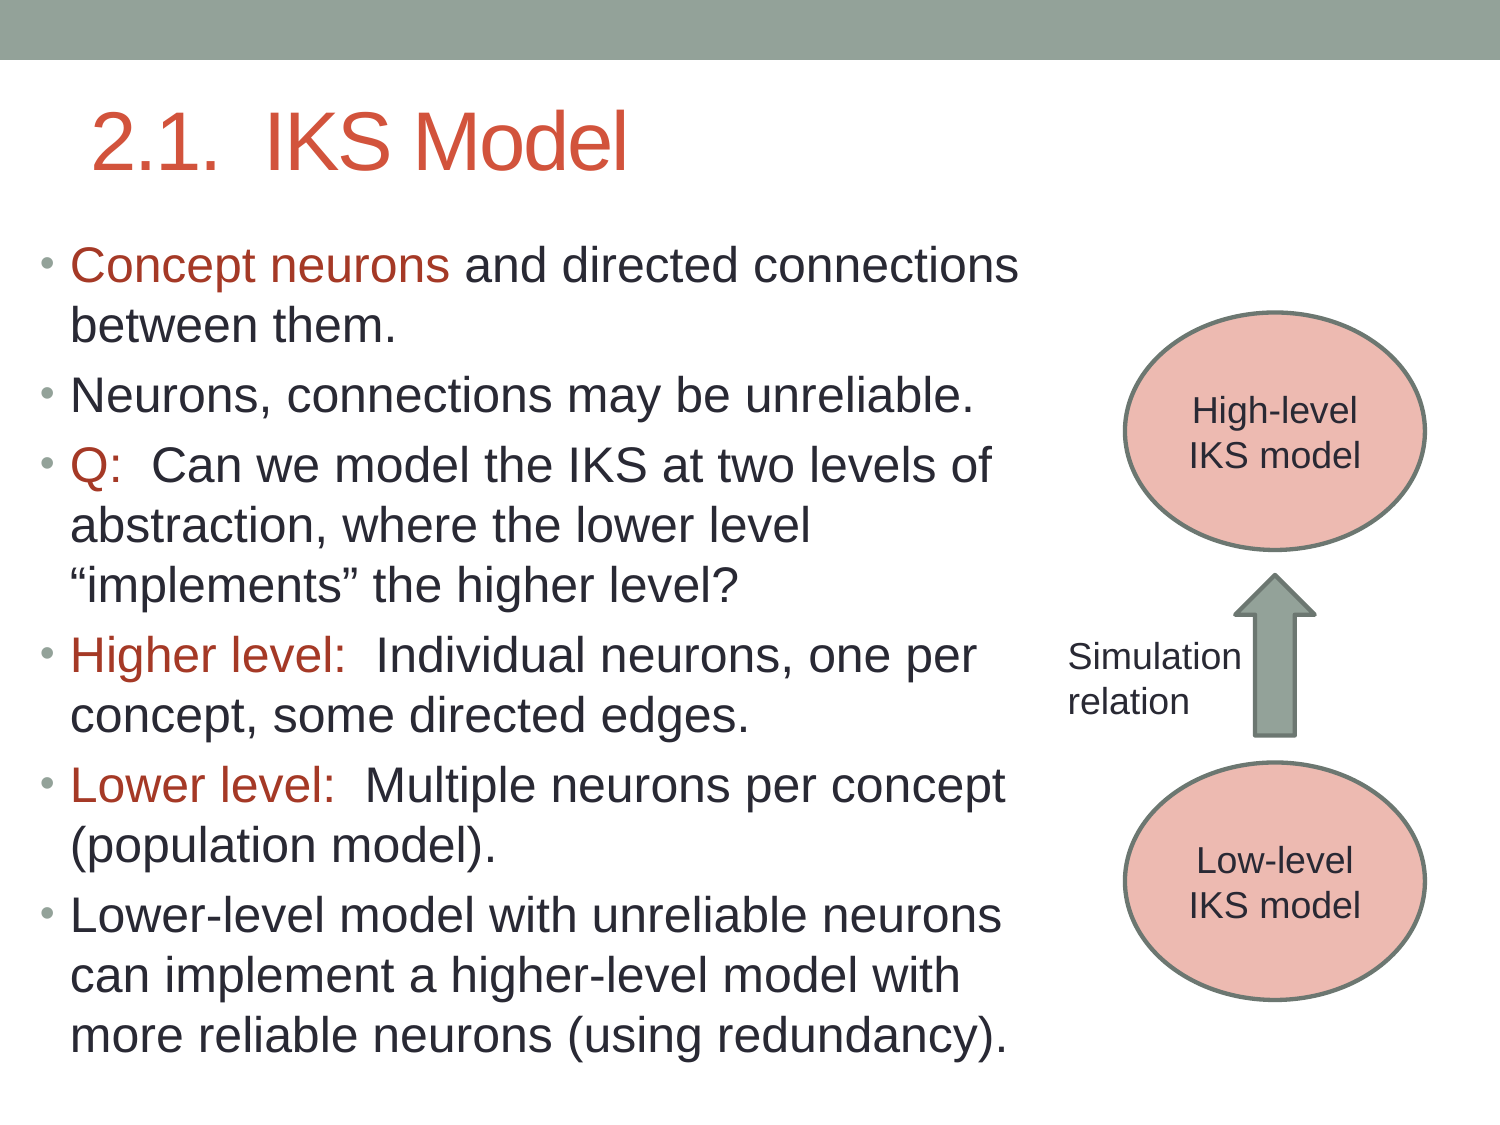

# 2.1.  IKS Model
Concept neurons and directed connections between them.
Neurons, connections may be unreliable.
Q:  Can we model the IKS at two levels of abstraction, where the lower level “implements” the higher level?
Higher level:  Individual neurons, one per concept, some directed edges.
Lower level:  Multiple neurons per concept (population model).
Lower-level model with unreliable neurons can implement a higher-level model with more reliable neurons (using redundancy).
High-level
IKS model

Simulation
relation
Low-level
IKS model